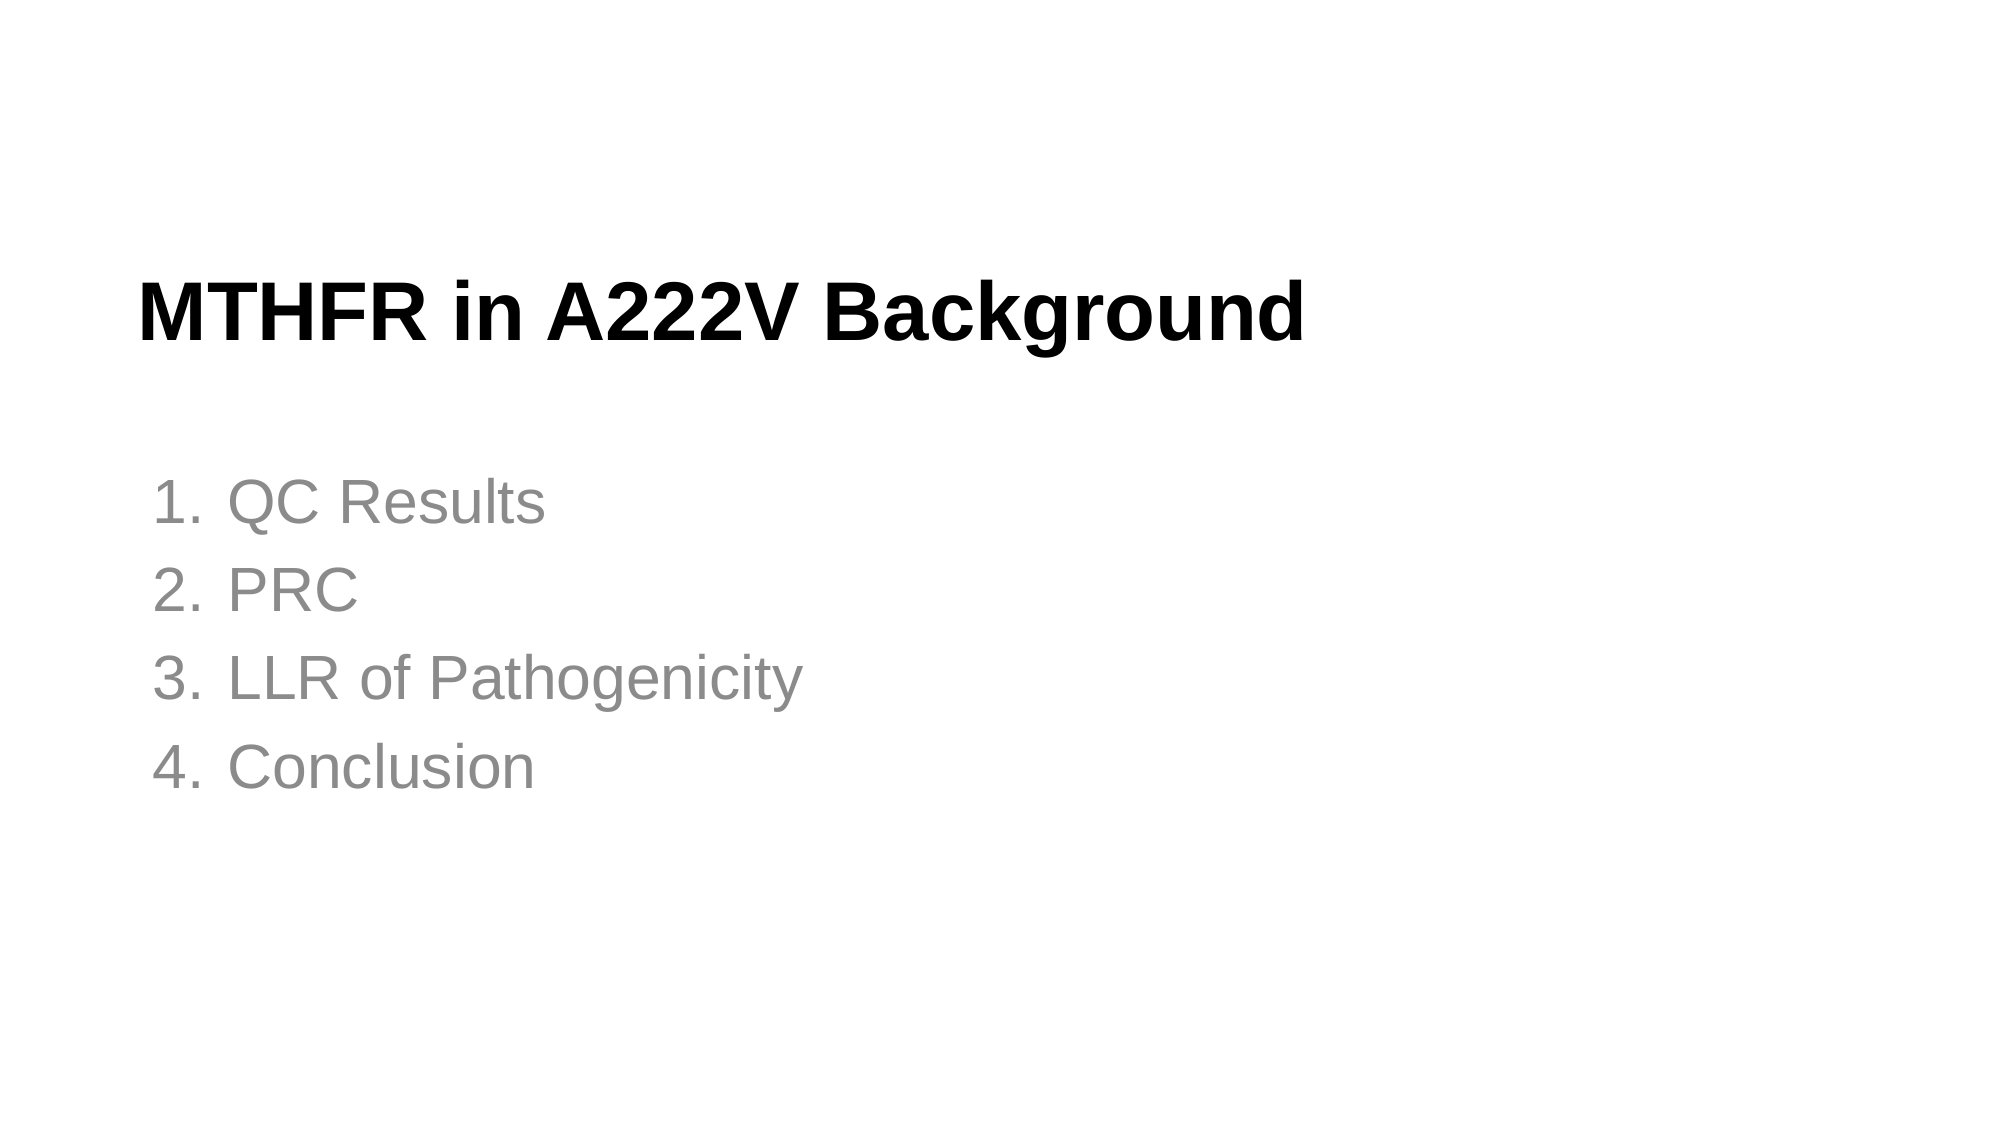

# MTHFR in A222V Background

QC Results
PRC
LLR of Pathogenicity
Conclusion